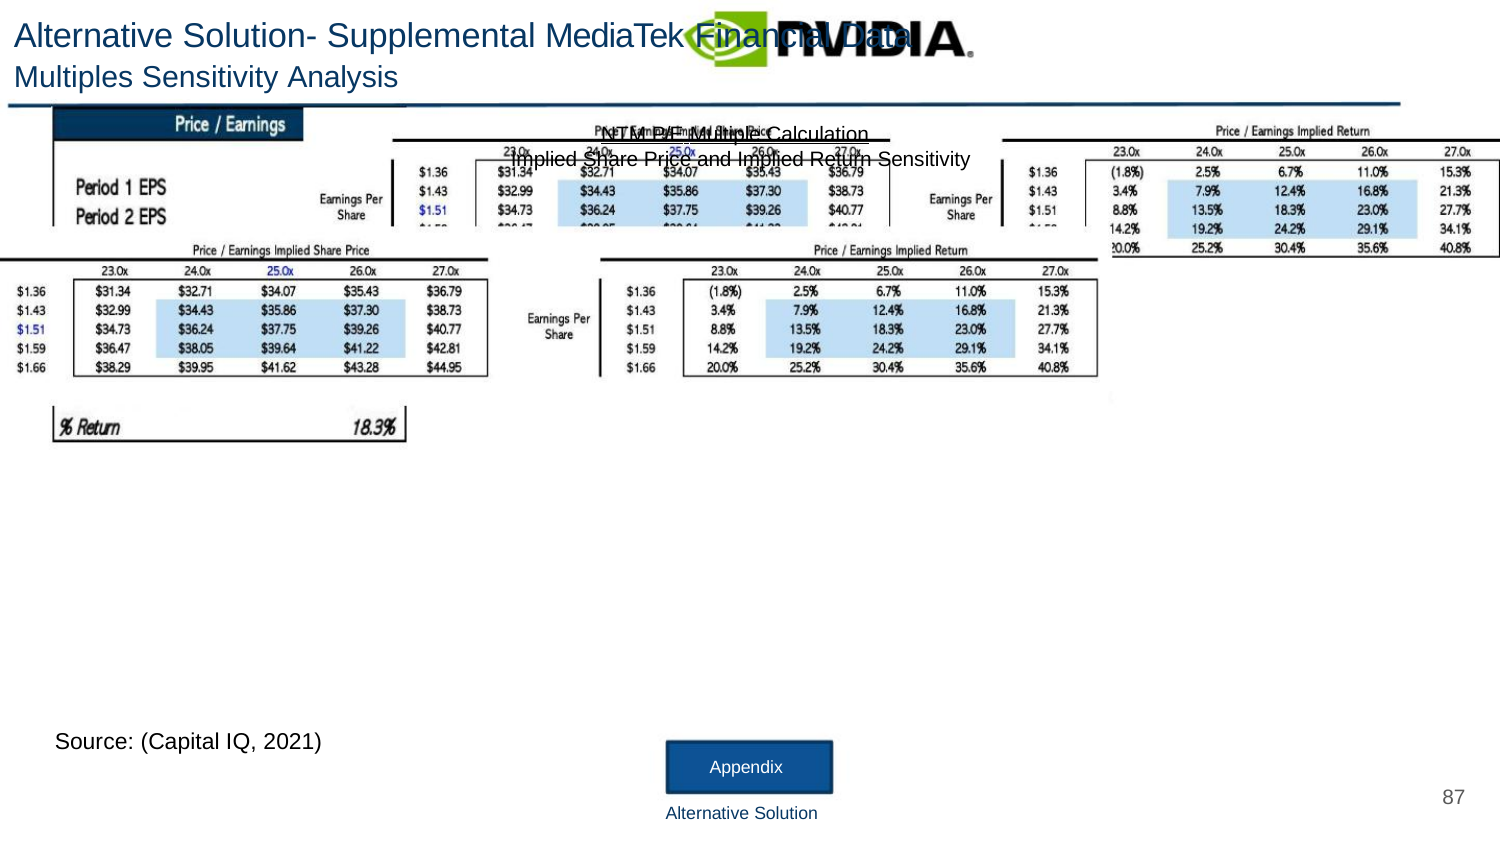

Alternative Solution- Supplemental MediaTek Financial Data
Multiples Sensitivity Analysis
NTM P/E Multiple Calculation
Implied Share Price and Implied Return Sensitivity
Source: (Capital IQ, 2021)
Appendix
87
Alternative Solution